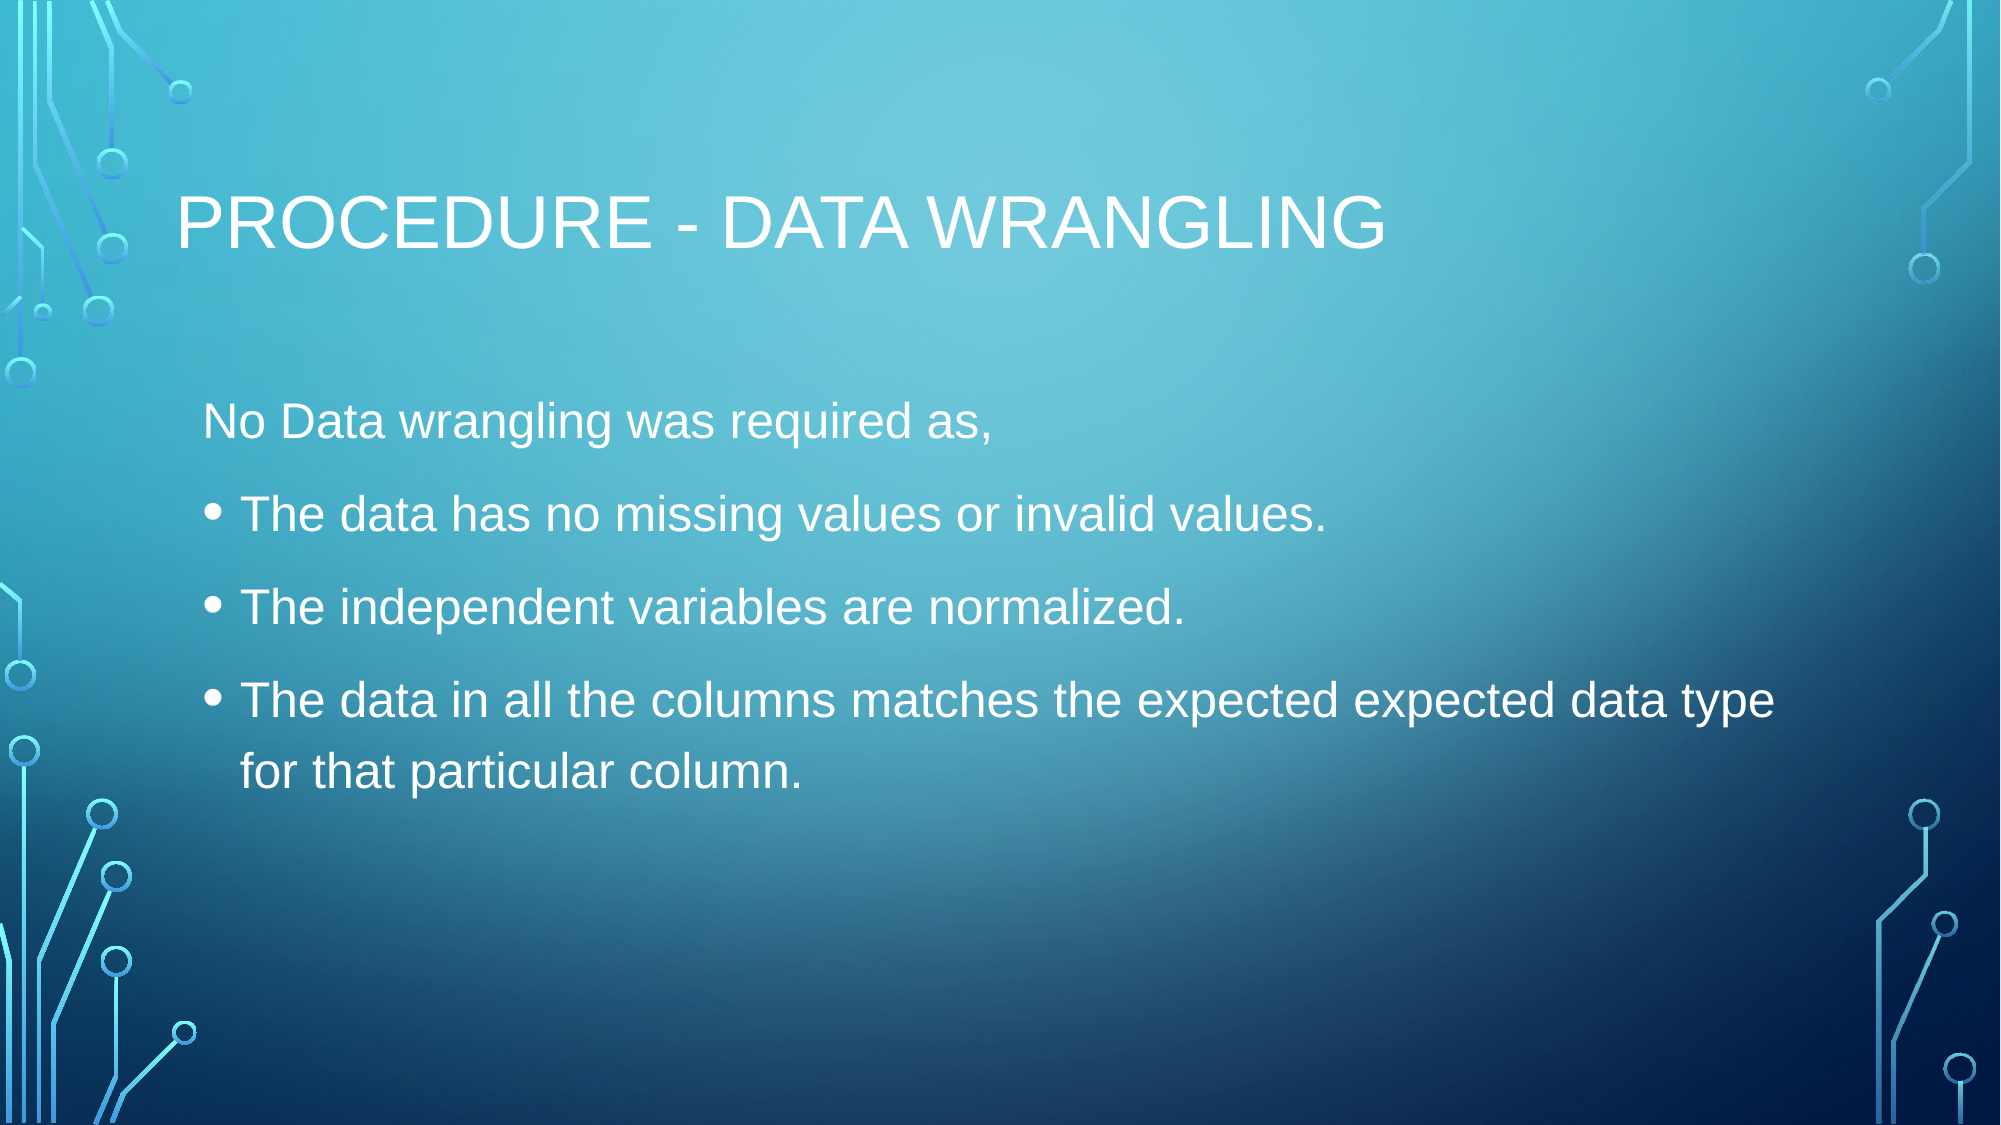

# Procedure - Data Wrangling
No Data wrangling was required as,
The data has no missing values or invalid values.
The independent variables are normalized.
The data in all the columns matches the expected expected data type for that particular column.